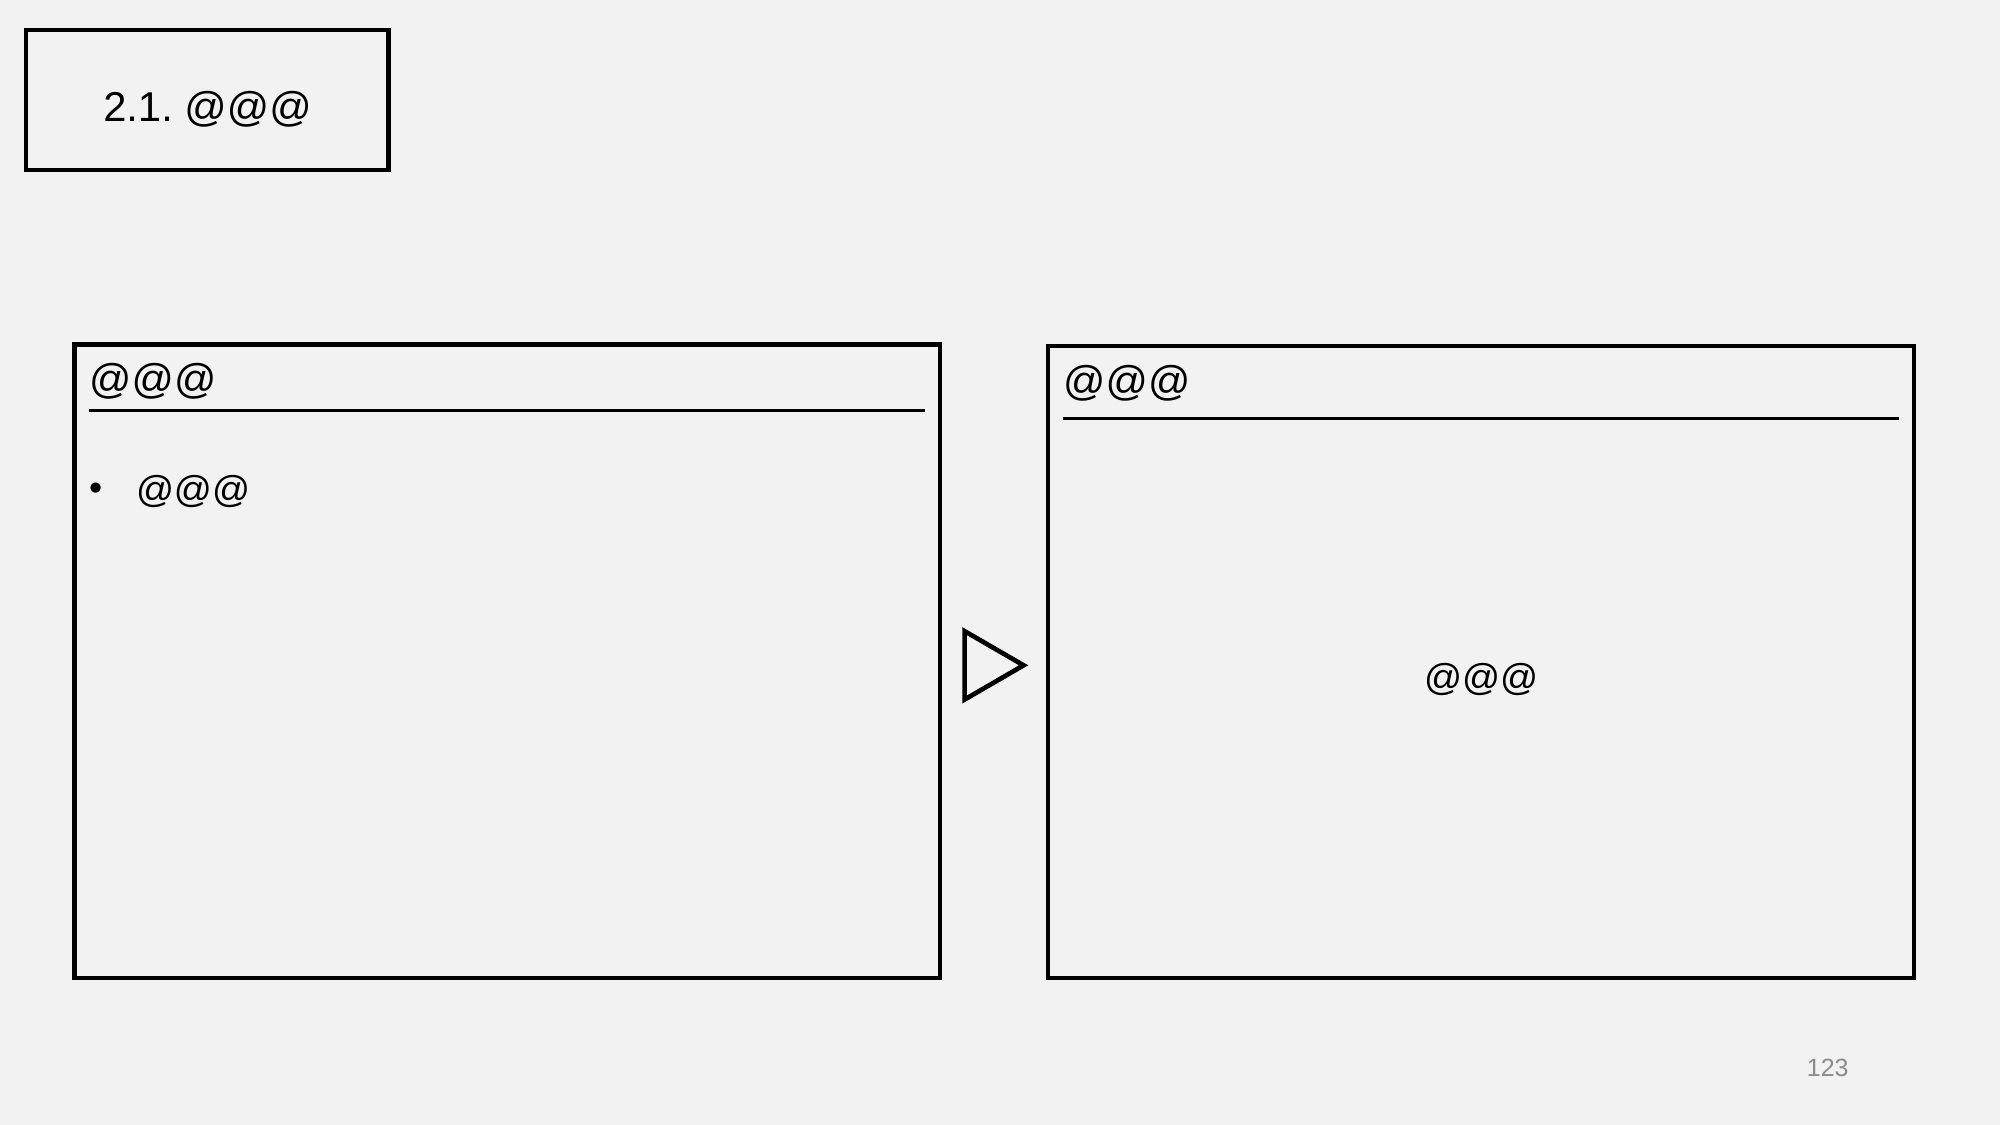

2.1. @@@

@@@
@@@

@@@

@@@

123